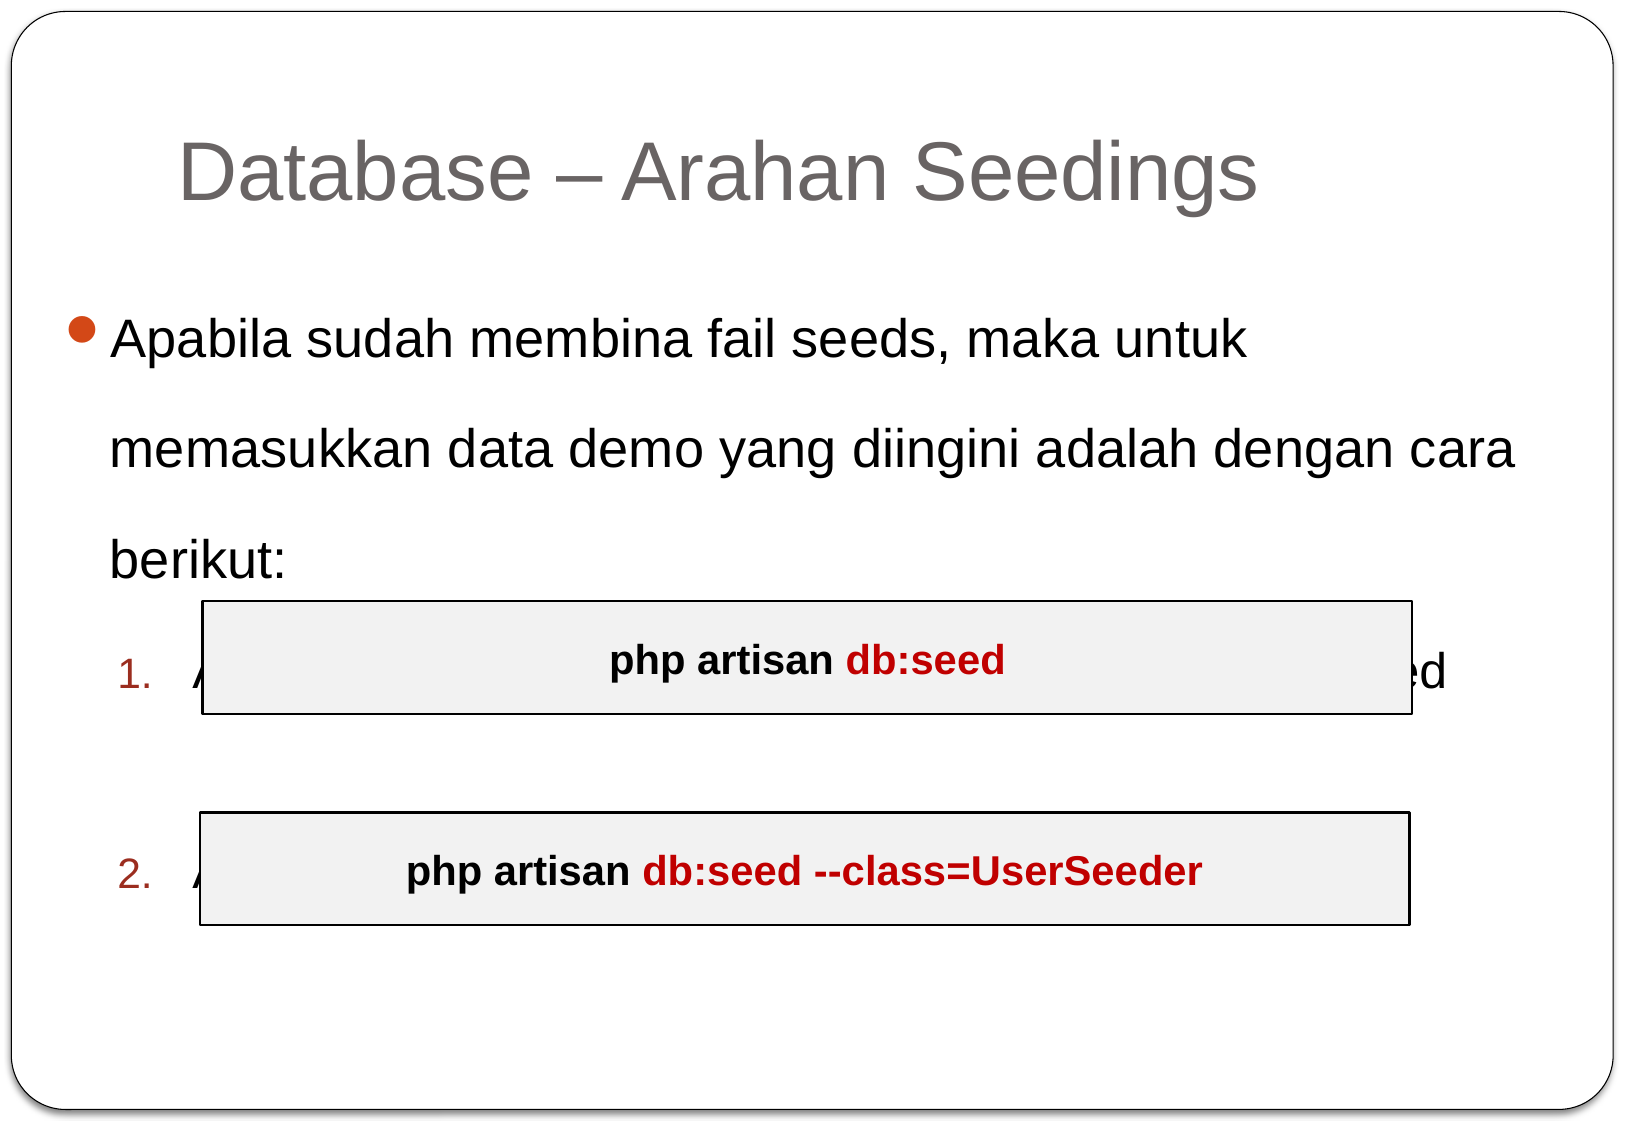

# Database – Arahan Seedings
Apabila sudah membina fail seeds, maka untuk memasukkan data demo yang diingini adalah dengan cara berikut:
Arahan memasukkan data demo untuk SEMUA fail Seed

Arahan untuk data demo bagi fail Seed yang terpilih
php artisan db:seed
php artisan db:seed --class=UserSeeder